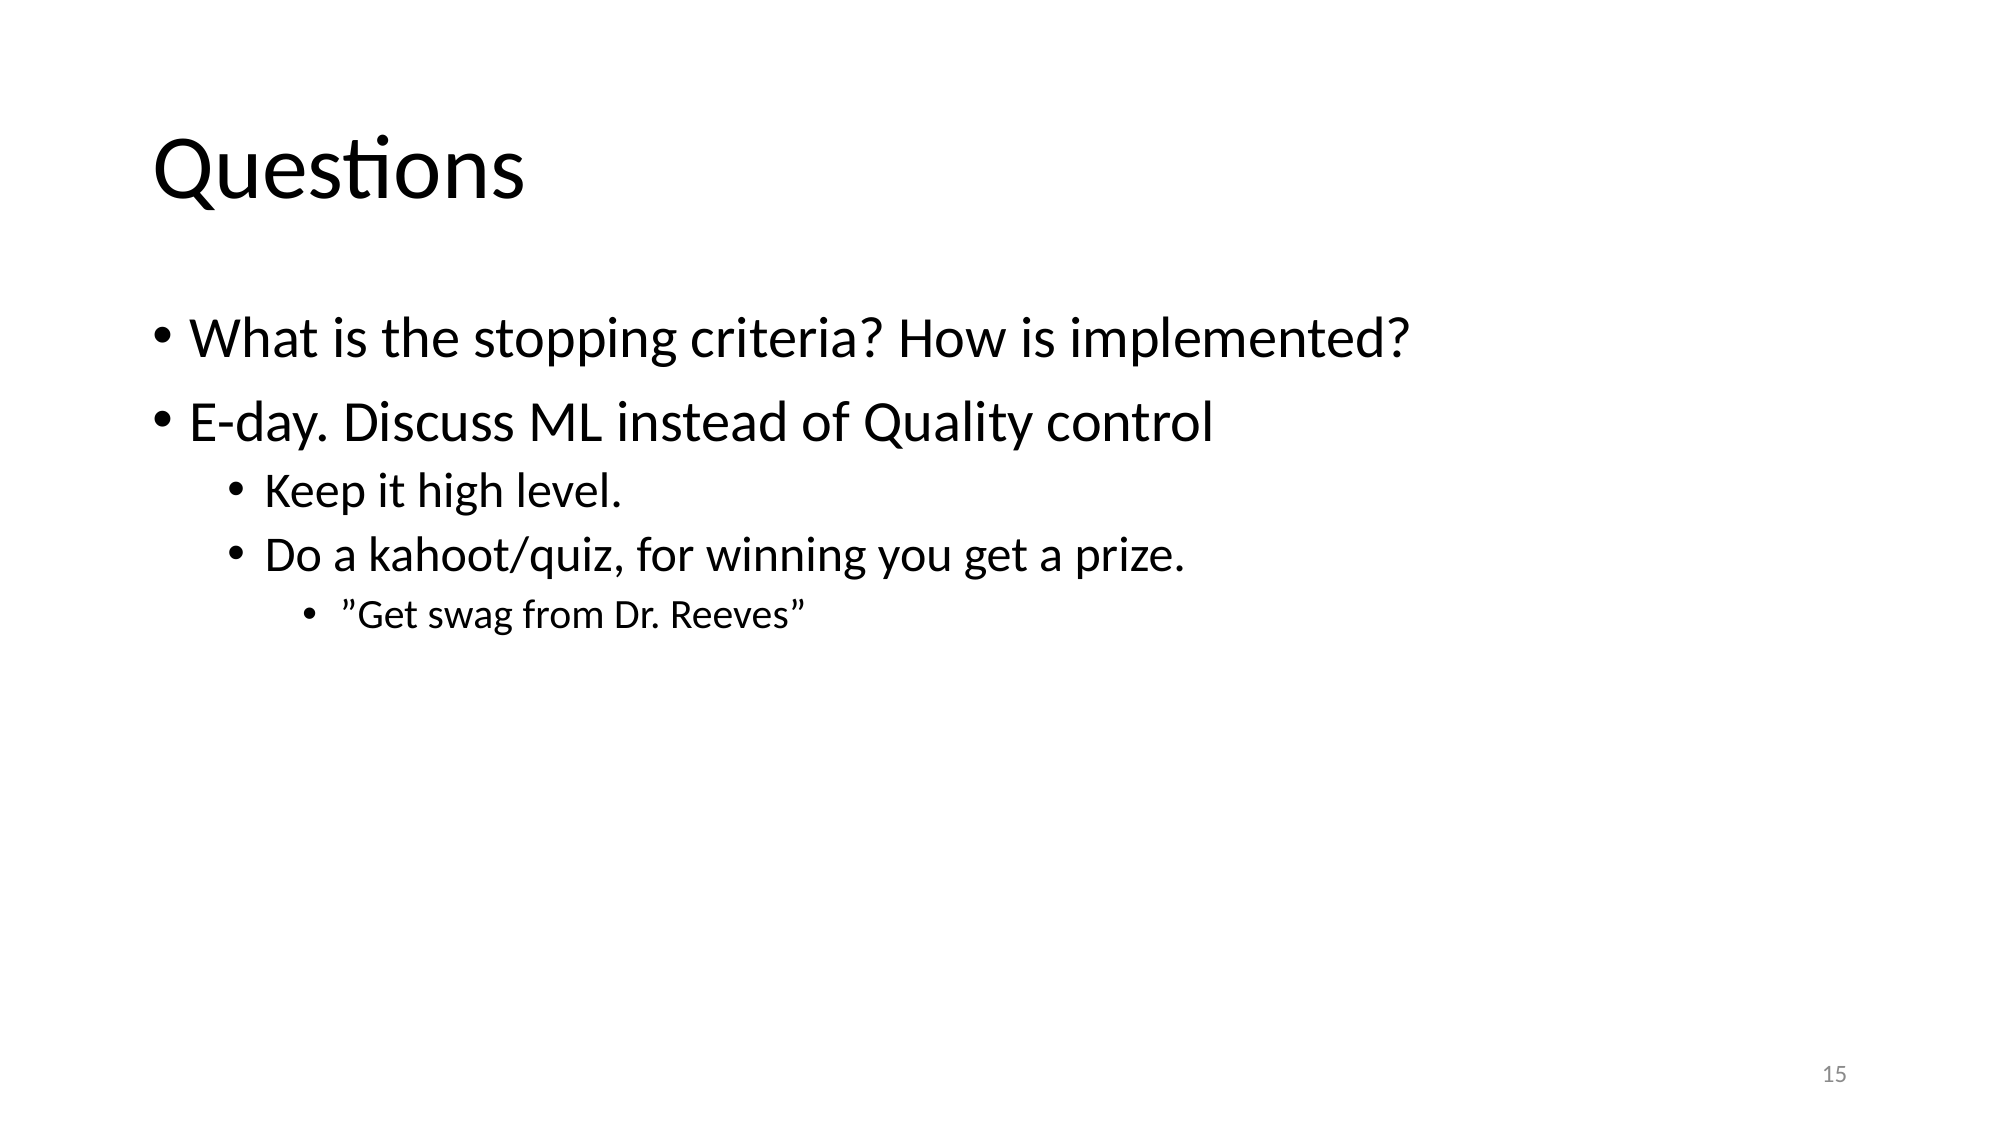

# Questions
What is the stopping criteria? How is implemented?
E-day. Discuss ML instead of Quality control
Keep it high level.
Do a kahoot/quiz, for winning you get a prize.
”Get swag from Dr. Reeves”
15